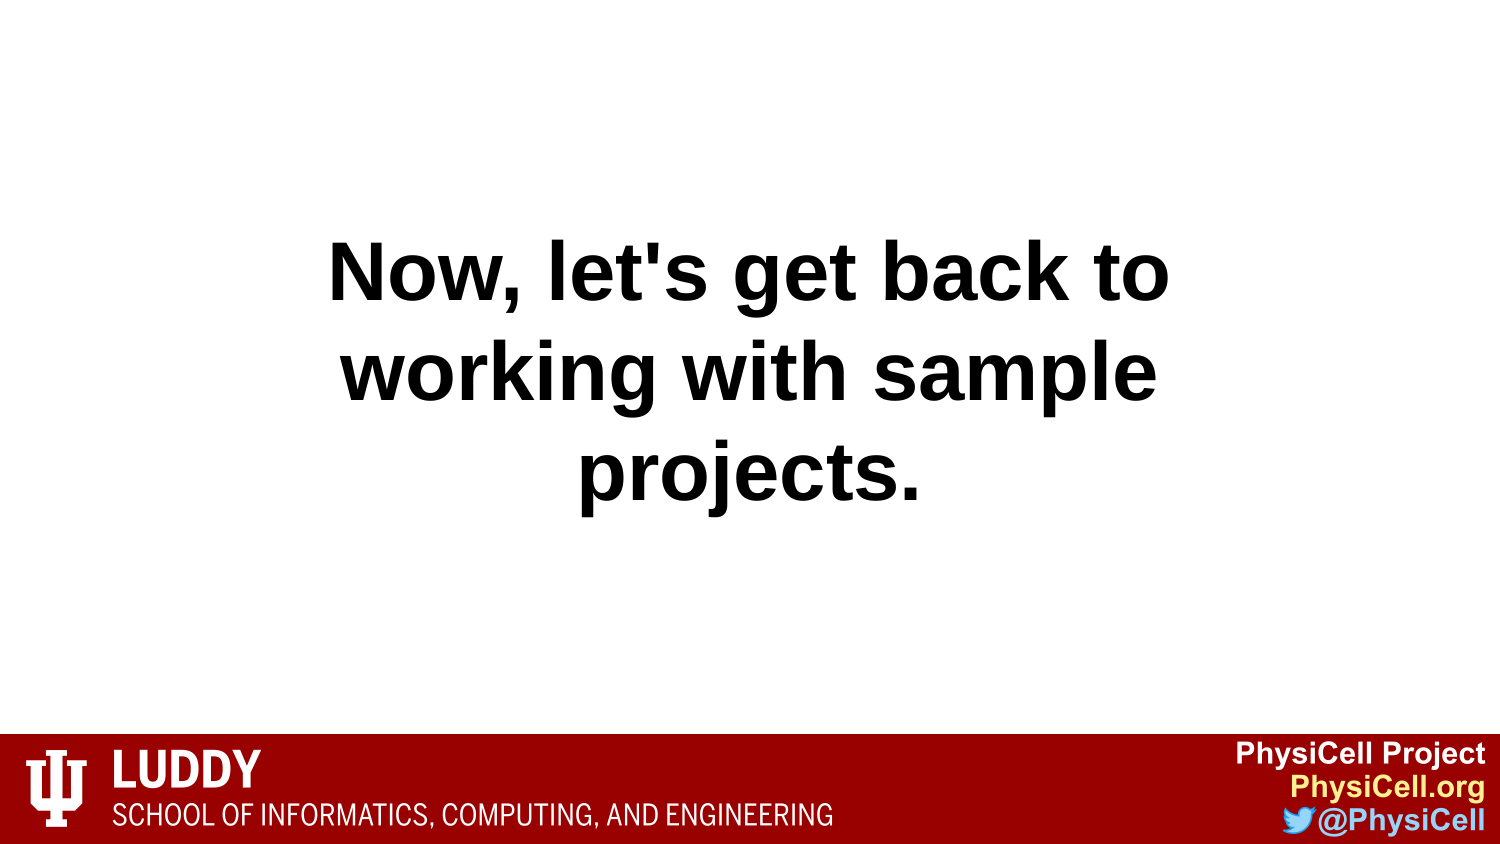

Now, let's get back to working with sample projects.